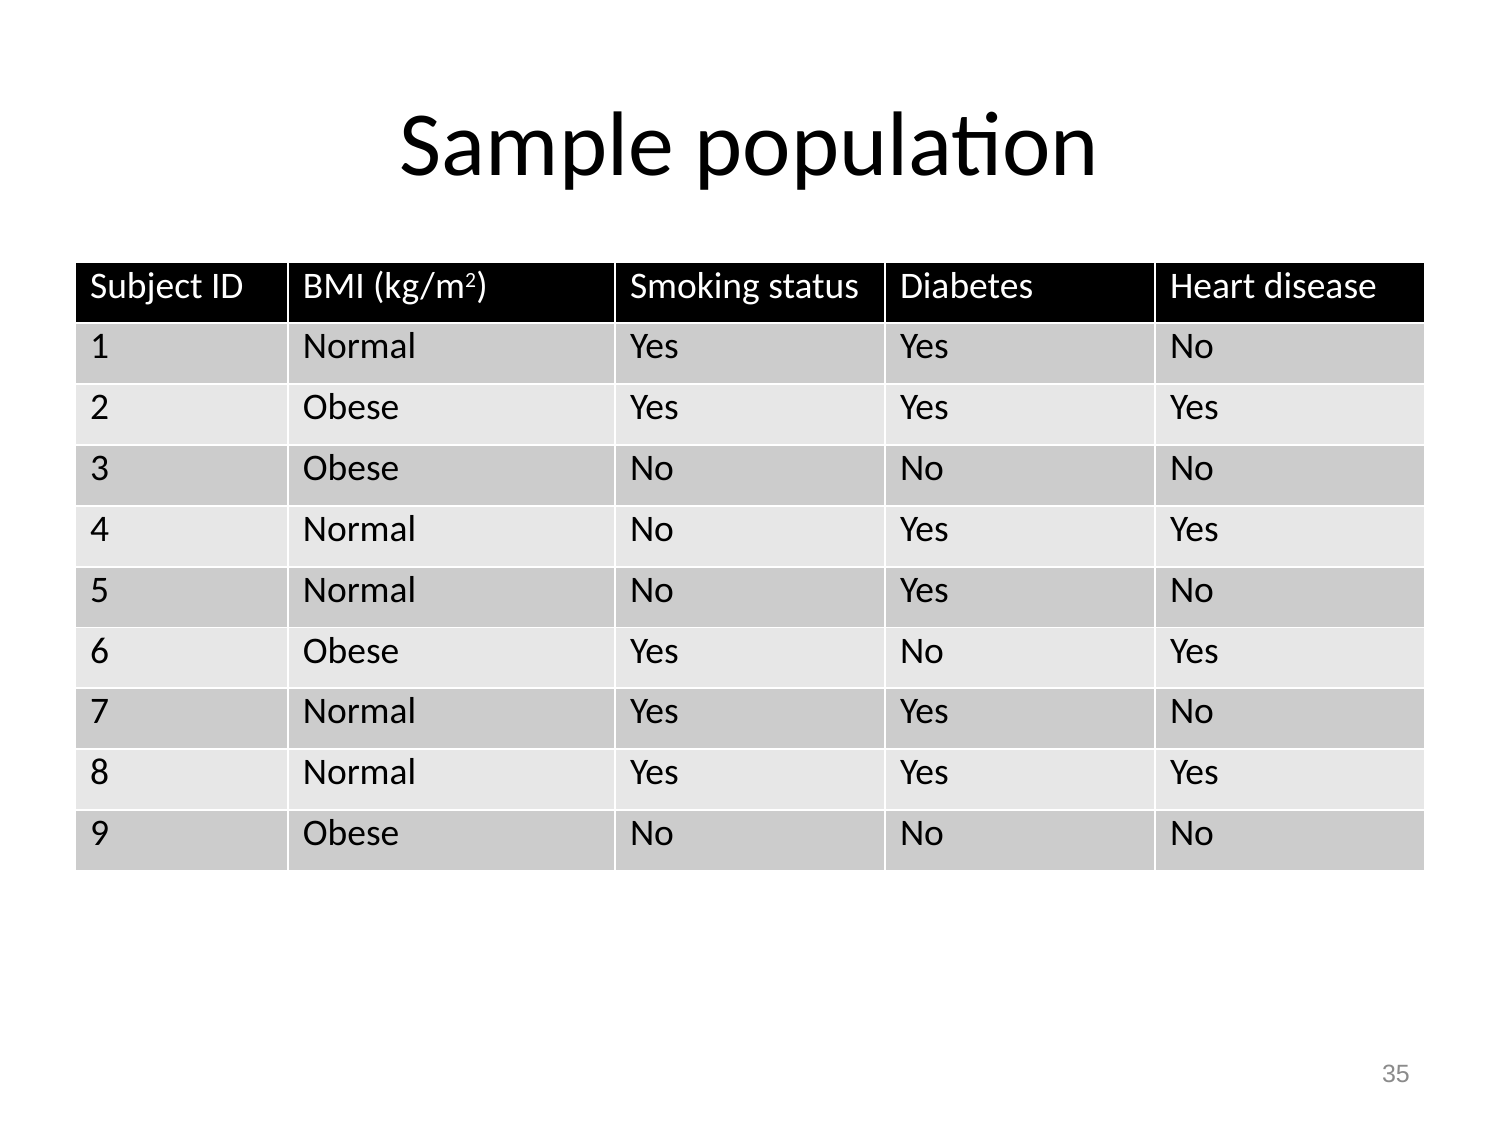

# Sample population
| Subject ID | BMI (kg/m2) | Smoking status | Diabetes | Heart disease |
| --- | --- | --- | --- | --- |
| 1 | Normal | Yes | Yes | No |
| 2 | Obese | Yes | Yes | Yes |
| 3 | Obese | No | No | No |
| 4 | Normal | No | Yes | Yes |
| 5 | Normal | No | Yes | No |
| 6 | Obese | Yes | No | Yes |
| 7 | Normal | Yes | Yes | No |
| 8 | Normal | Yes | Yes | Yes |
| 9 | Obese | No | No | No |
35